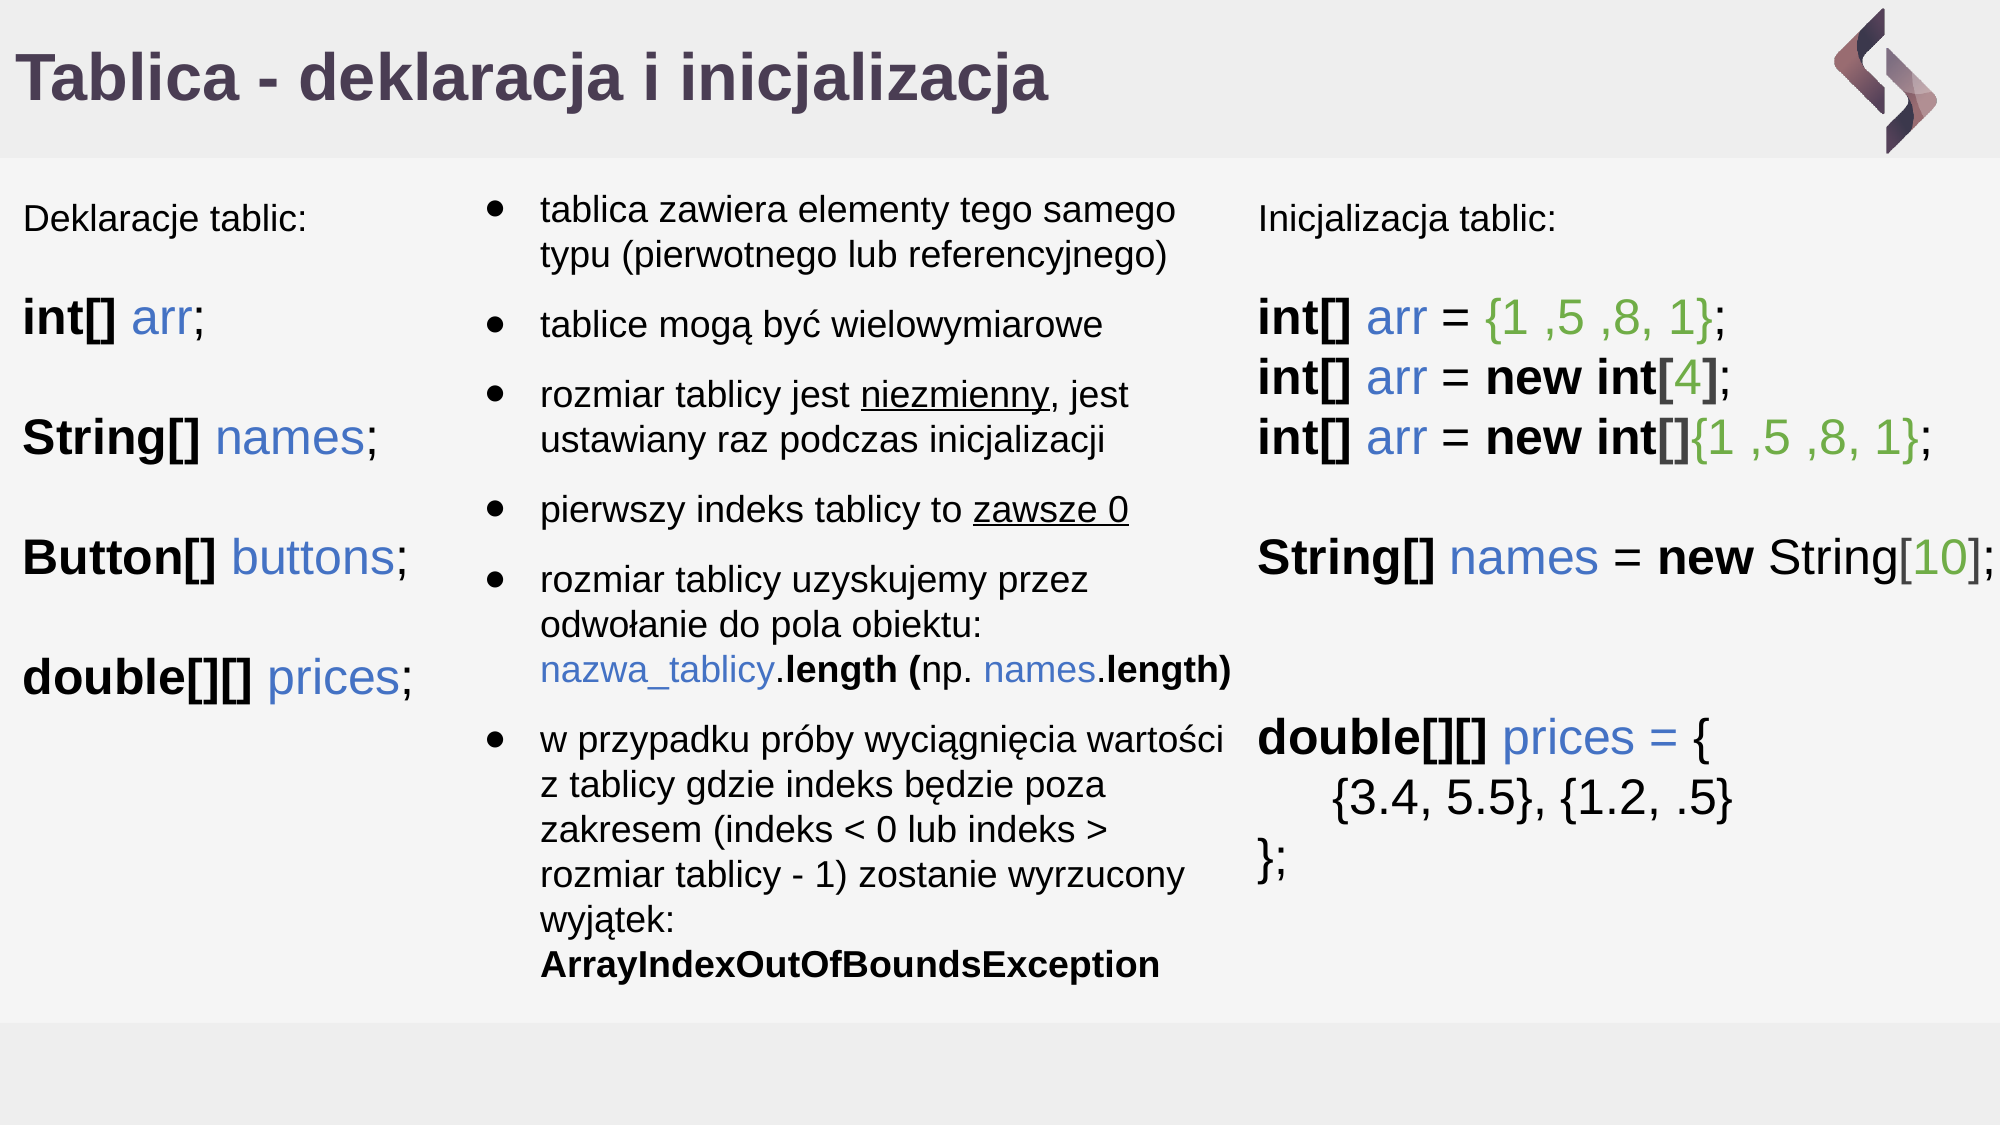

# Tablica - deklaracja i inicjalizacja
tablica zawiera elementy tego samego typu (pierwotnego lub referencyjnego)

tablice mogą być wielowymiarowe

rozmiar tablicy jest niezmienny, jest ustawiany raz podczas inicjalizacji

pierwszy indeks tablicy to zawsze 0

rozmiar tablicy uzyskujemy przez odwołanie do pola obiektu: nazwa_tablicy.length (np. names.length)

w przypadku próby wyciągnięcia wartości z tablicy gdzie indeks będzie poza zakresem (indeks < 0 lub indeks > rozmiar tablicy - 1) zostanie wyrzucony wyjątek: ArrayIndexOutOfBoundsException
Deklaracje tablic:

int[] arr;

String[] names;

Button[] buttons;

double[][] prices;
Inicjalizacja tablic:

int[] arr = {1 ,5 ,8, 1};
int[] arr = new int[4];
int[] arr = new int[]{1 ,5 ,8, 1};

String[] names = new String[10];

double[][] prices = {
{3.4, 5.5}, {1.2, .5}
};